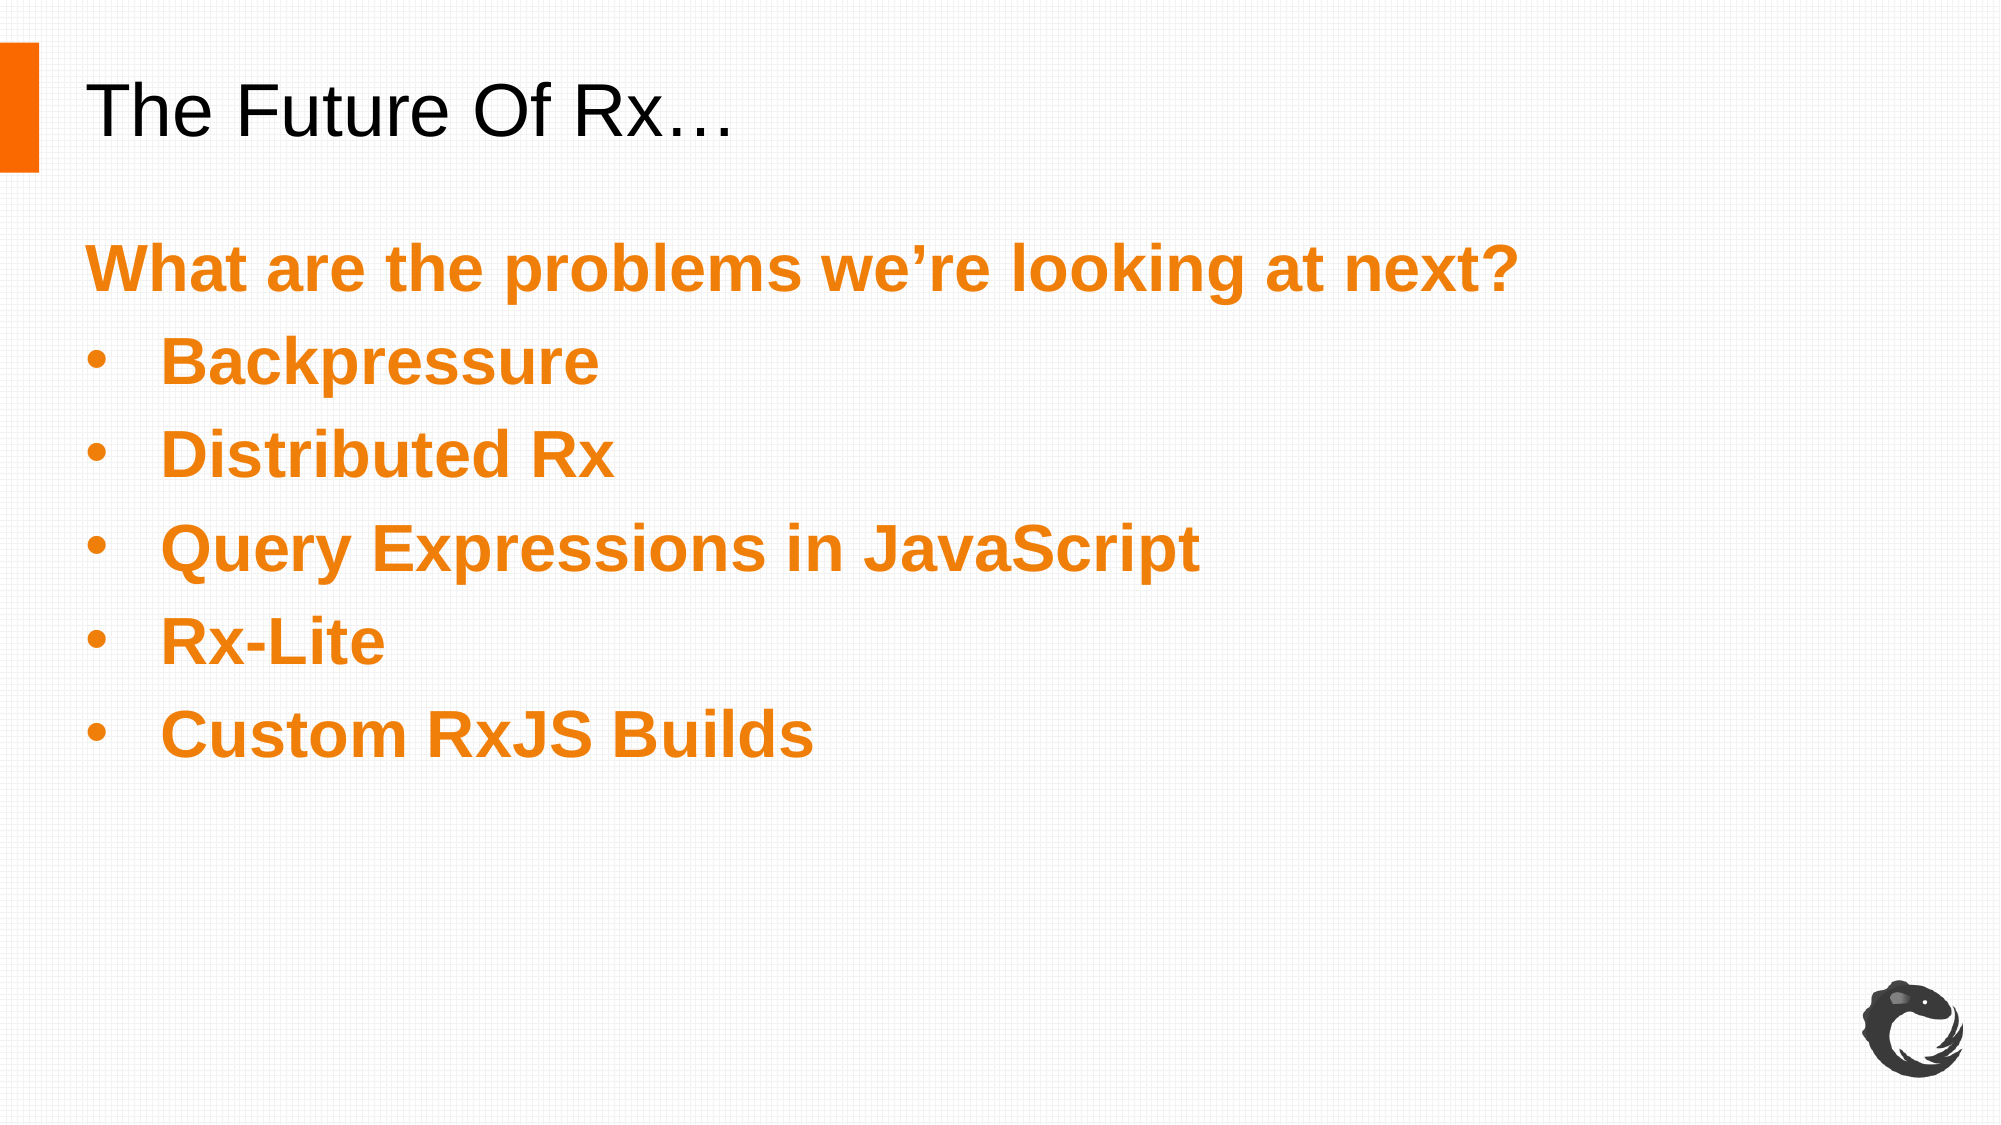

# The Future Of Rx…
What are the problems we’re looking at next?
Backpressure
Distributed Rx
Query Expressions in JavaScript
Rx-Lite
Custom RxJS Builds